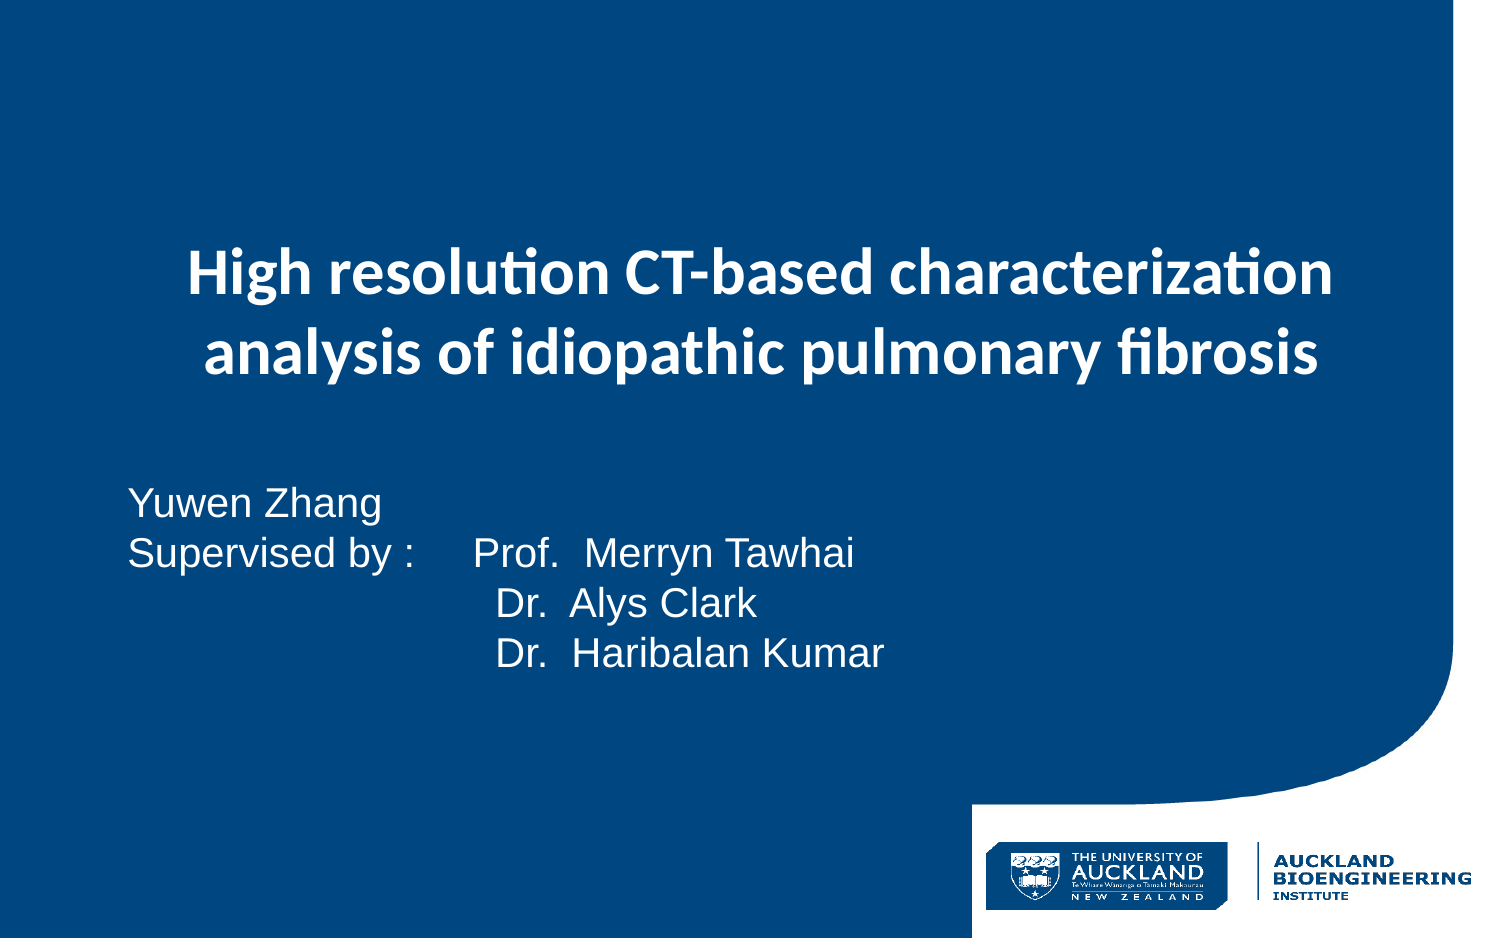

# High resolution CT-based characterization analysis of idiopathic pulmonary fibrosis
Yuwen Zhang
Supervised by :     Prof.  Merryn Tawhai
                                Dr.  Alys Clark
                                Dr.  Haribalan Kumar